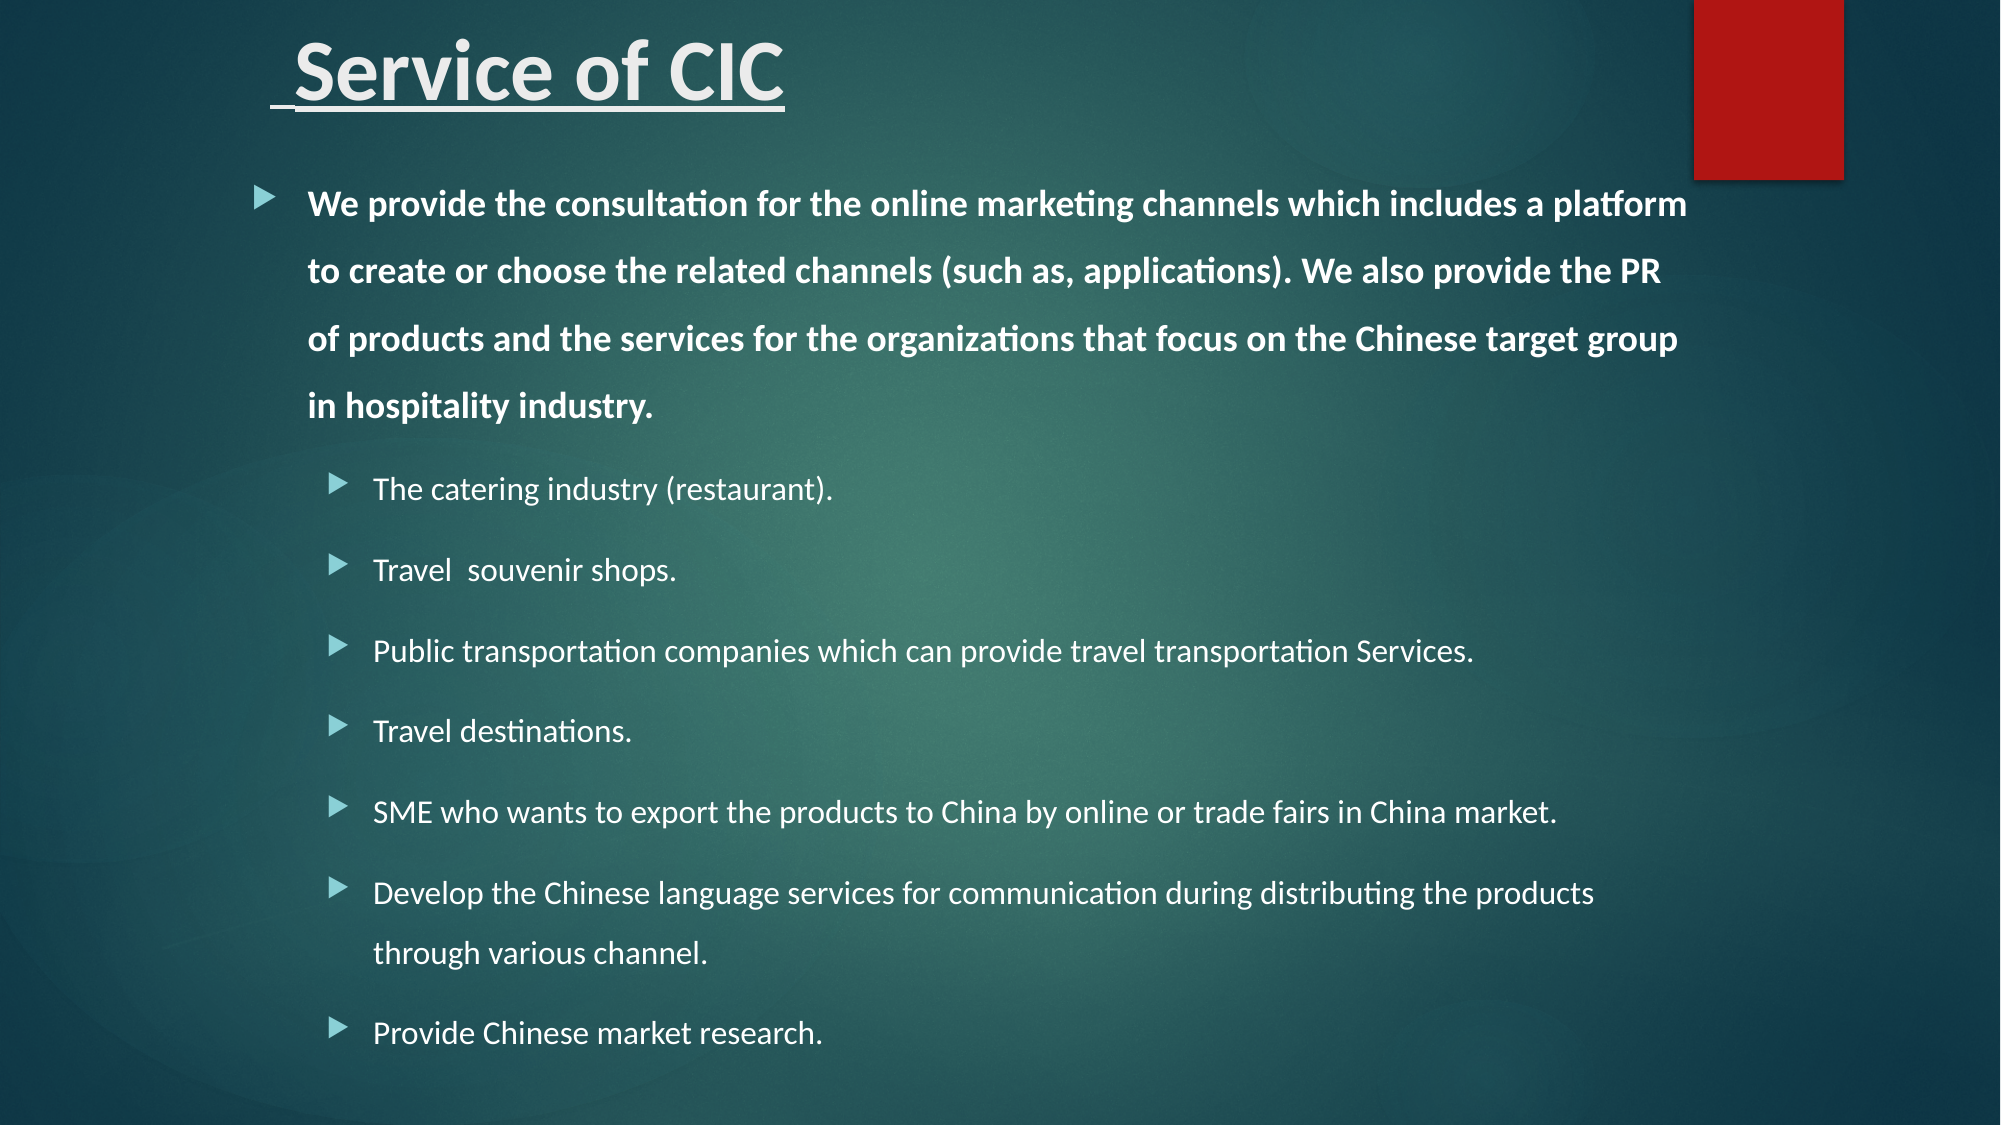

# Service of CIC
We provide the consultation for the online marketing channels which includes a platform to create or choose the related channels (such as, applications). We also provide the PR of products and the services for the organizations that focus on the Chinese target group in hospitality industry.
The catering industry (restaurant).
Travel  souvenir shops.
Public transportation companies which can provide travel transportation Services.
Travel destinations.
SME who wants to export the products to China by online or trade fairs in China market.
Develop the Chinese language services for communication during distributing the products through various channel.
Provide Chinese market research.